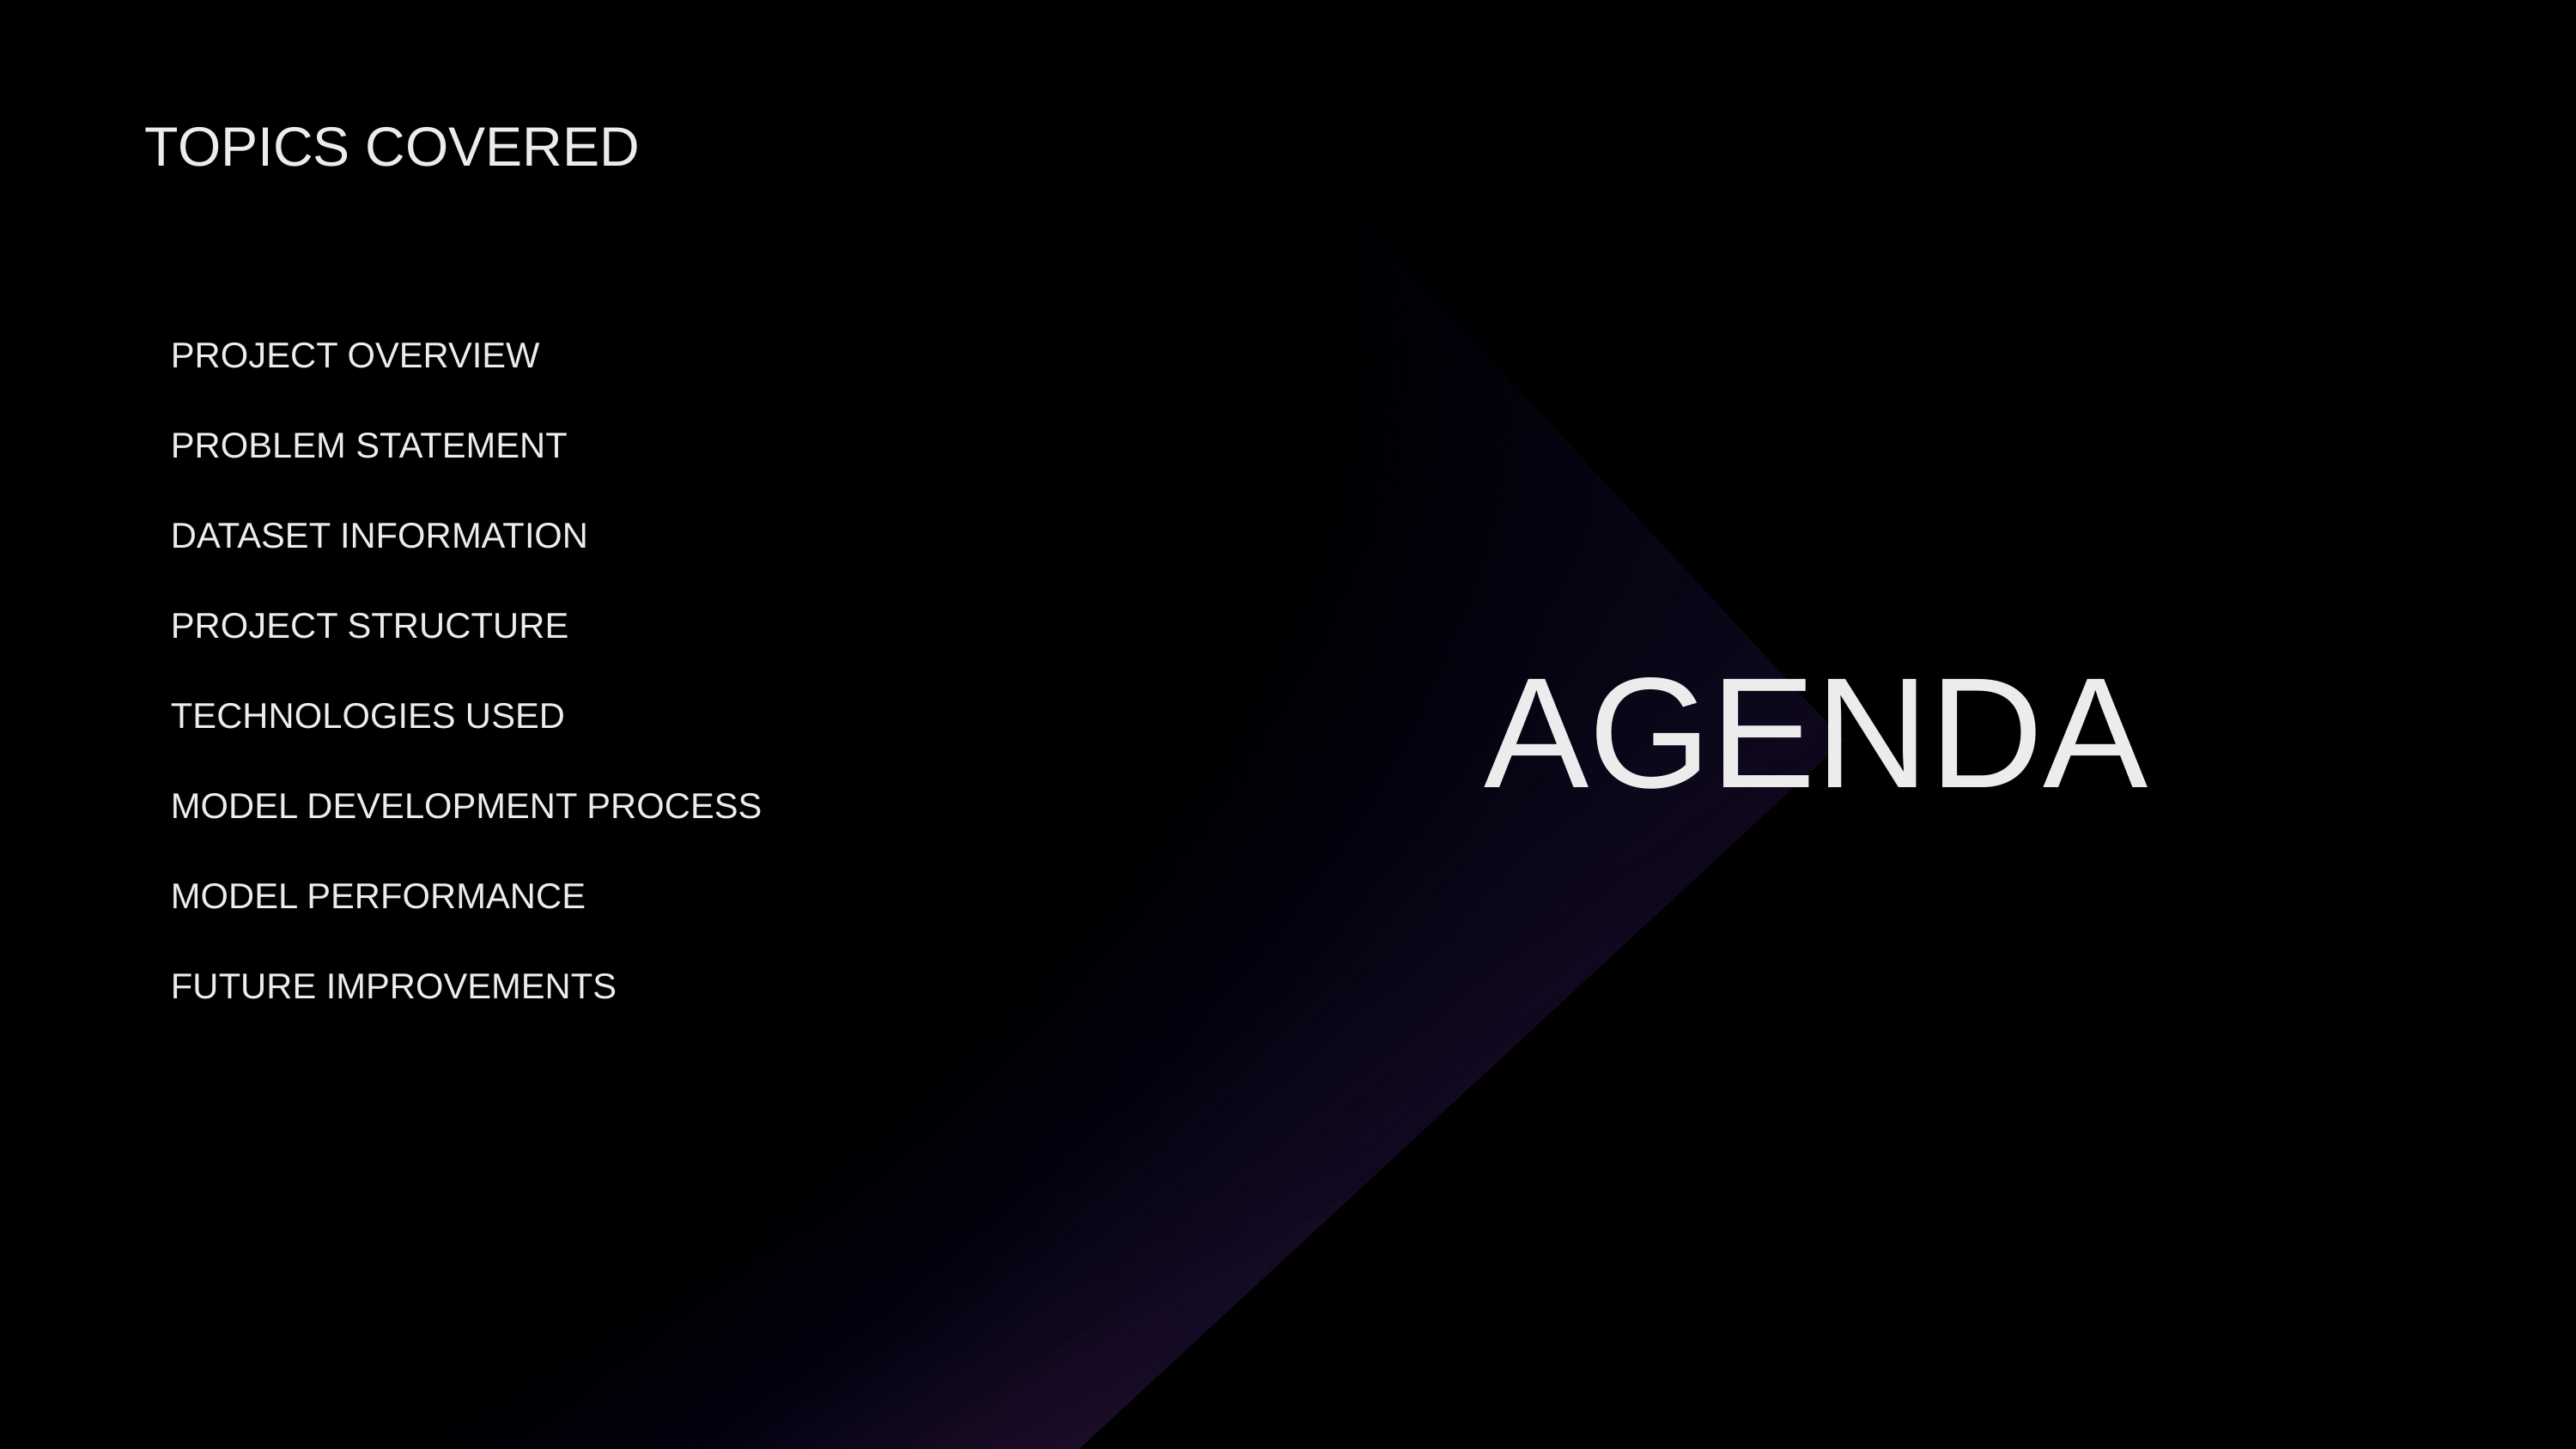

TOPICS COVERED
PROJECT OVERVIEW

PROBLEM STATEMENT

DATASET INFORMATION

PROJECT STRUCTURE

TECHNOLOGIES USED

MODEL DEVELOPMENT PROCESS

MODEL PERFORMANCE

FUTURE IMPROVEMENTS

AGENDA